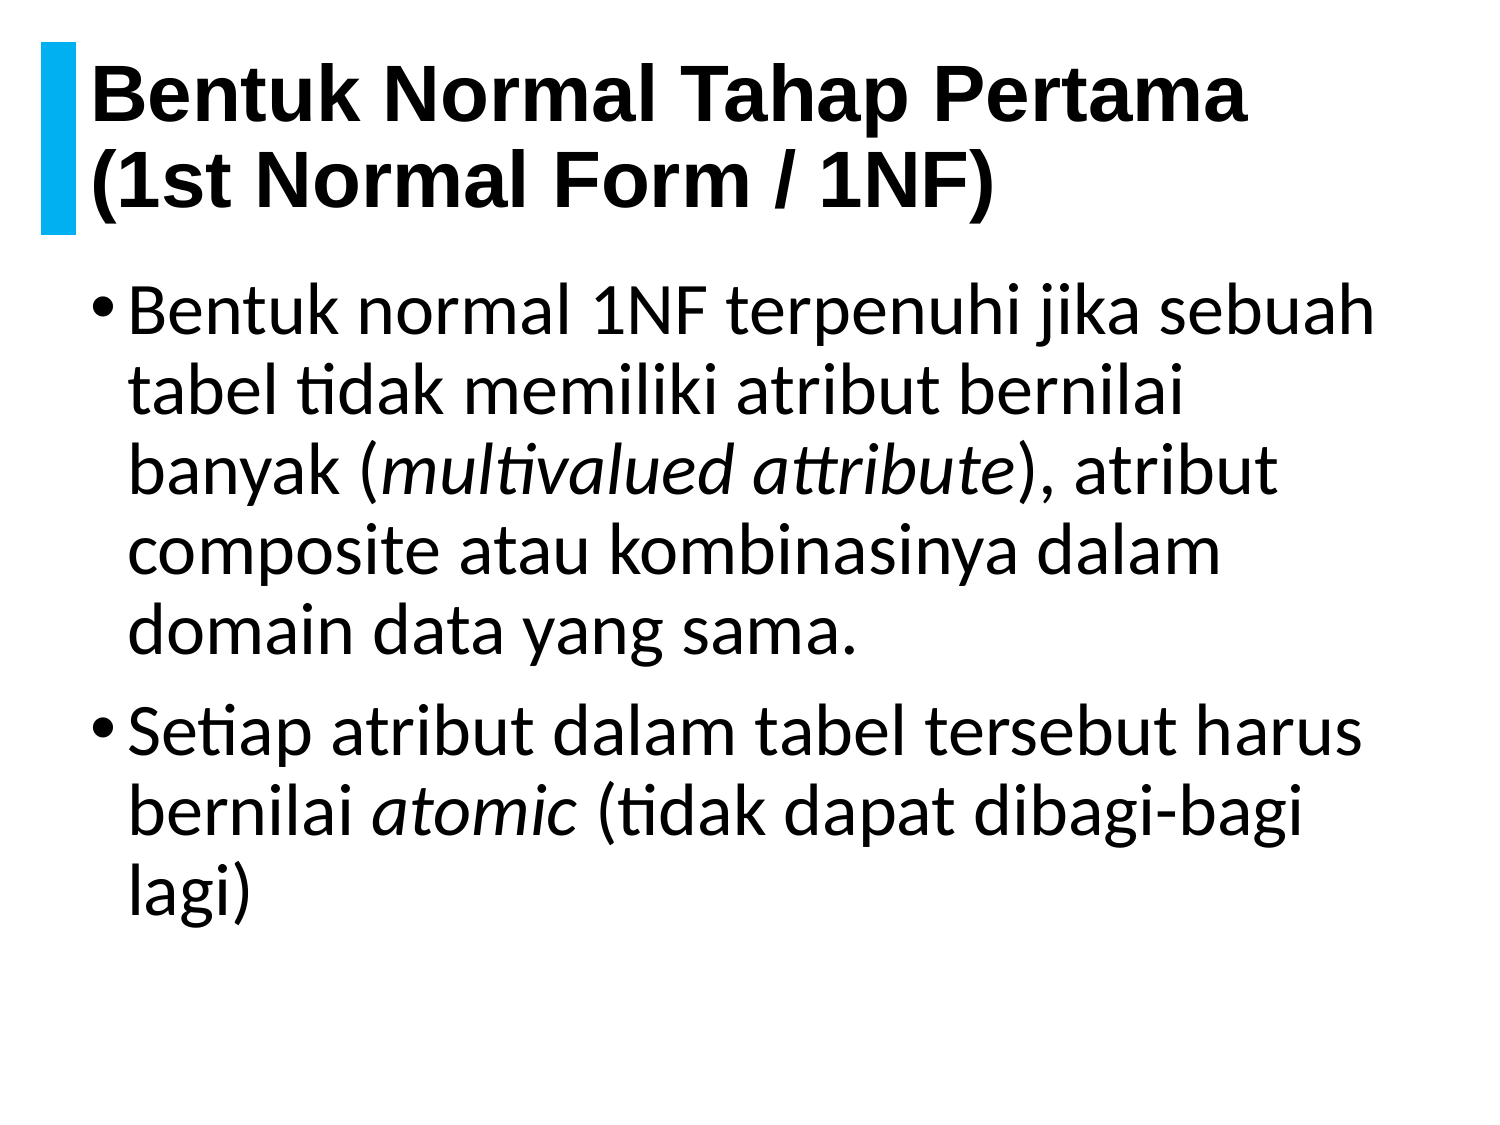

# Bentuk Normal Tahap Pertama (1st Normal Form / 1NF)
Bentuk normal 1NF terpenuhi jika sebuah tabel tidak memiliki atribut bernilai banyak (multivalued attribute), atribut composite atau kombinasinya dalam domain data yang sama.
Setiap atribut dalam tabel tersebut harus bernilai atomic (tidak dapat dibagi-bagi lagi)